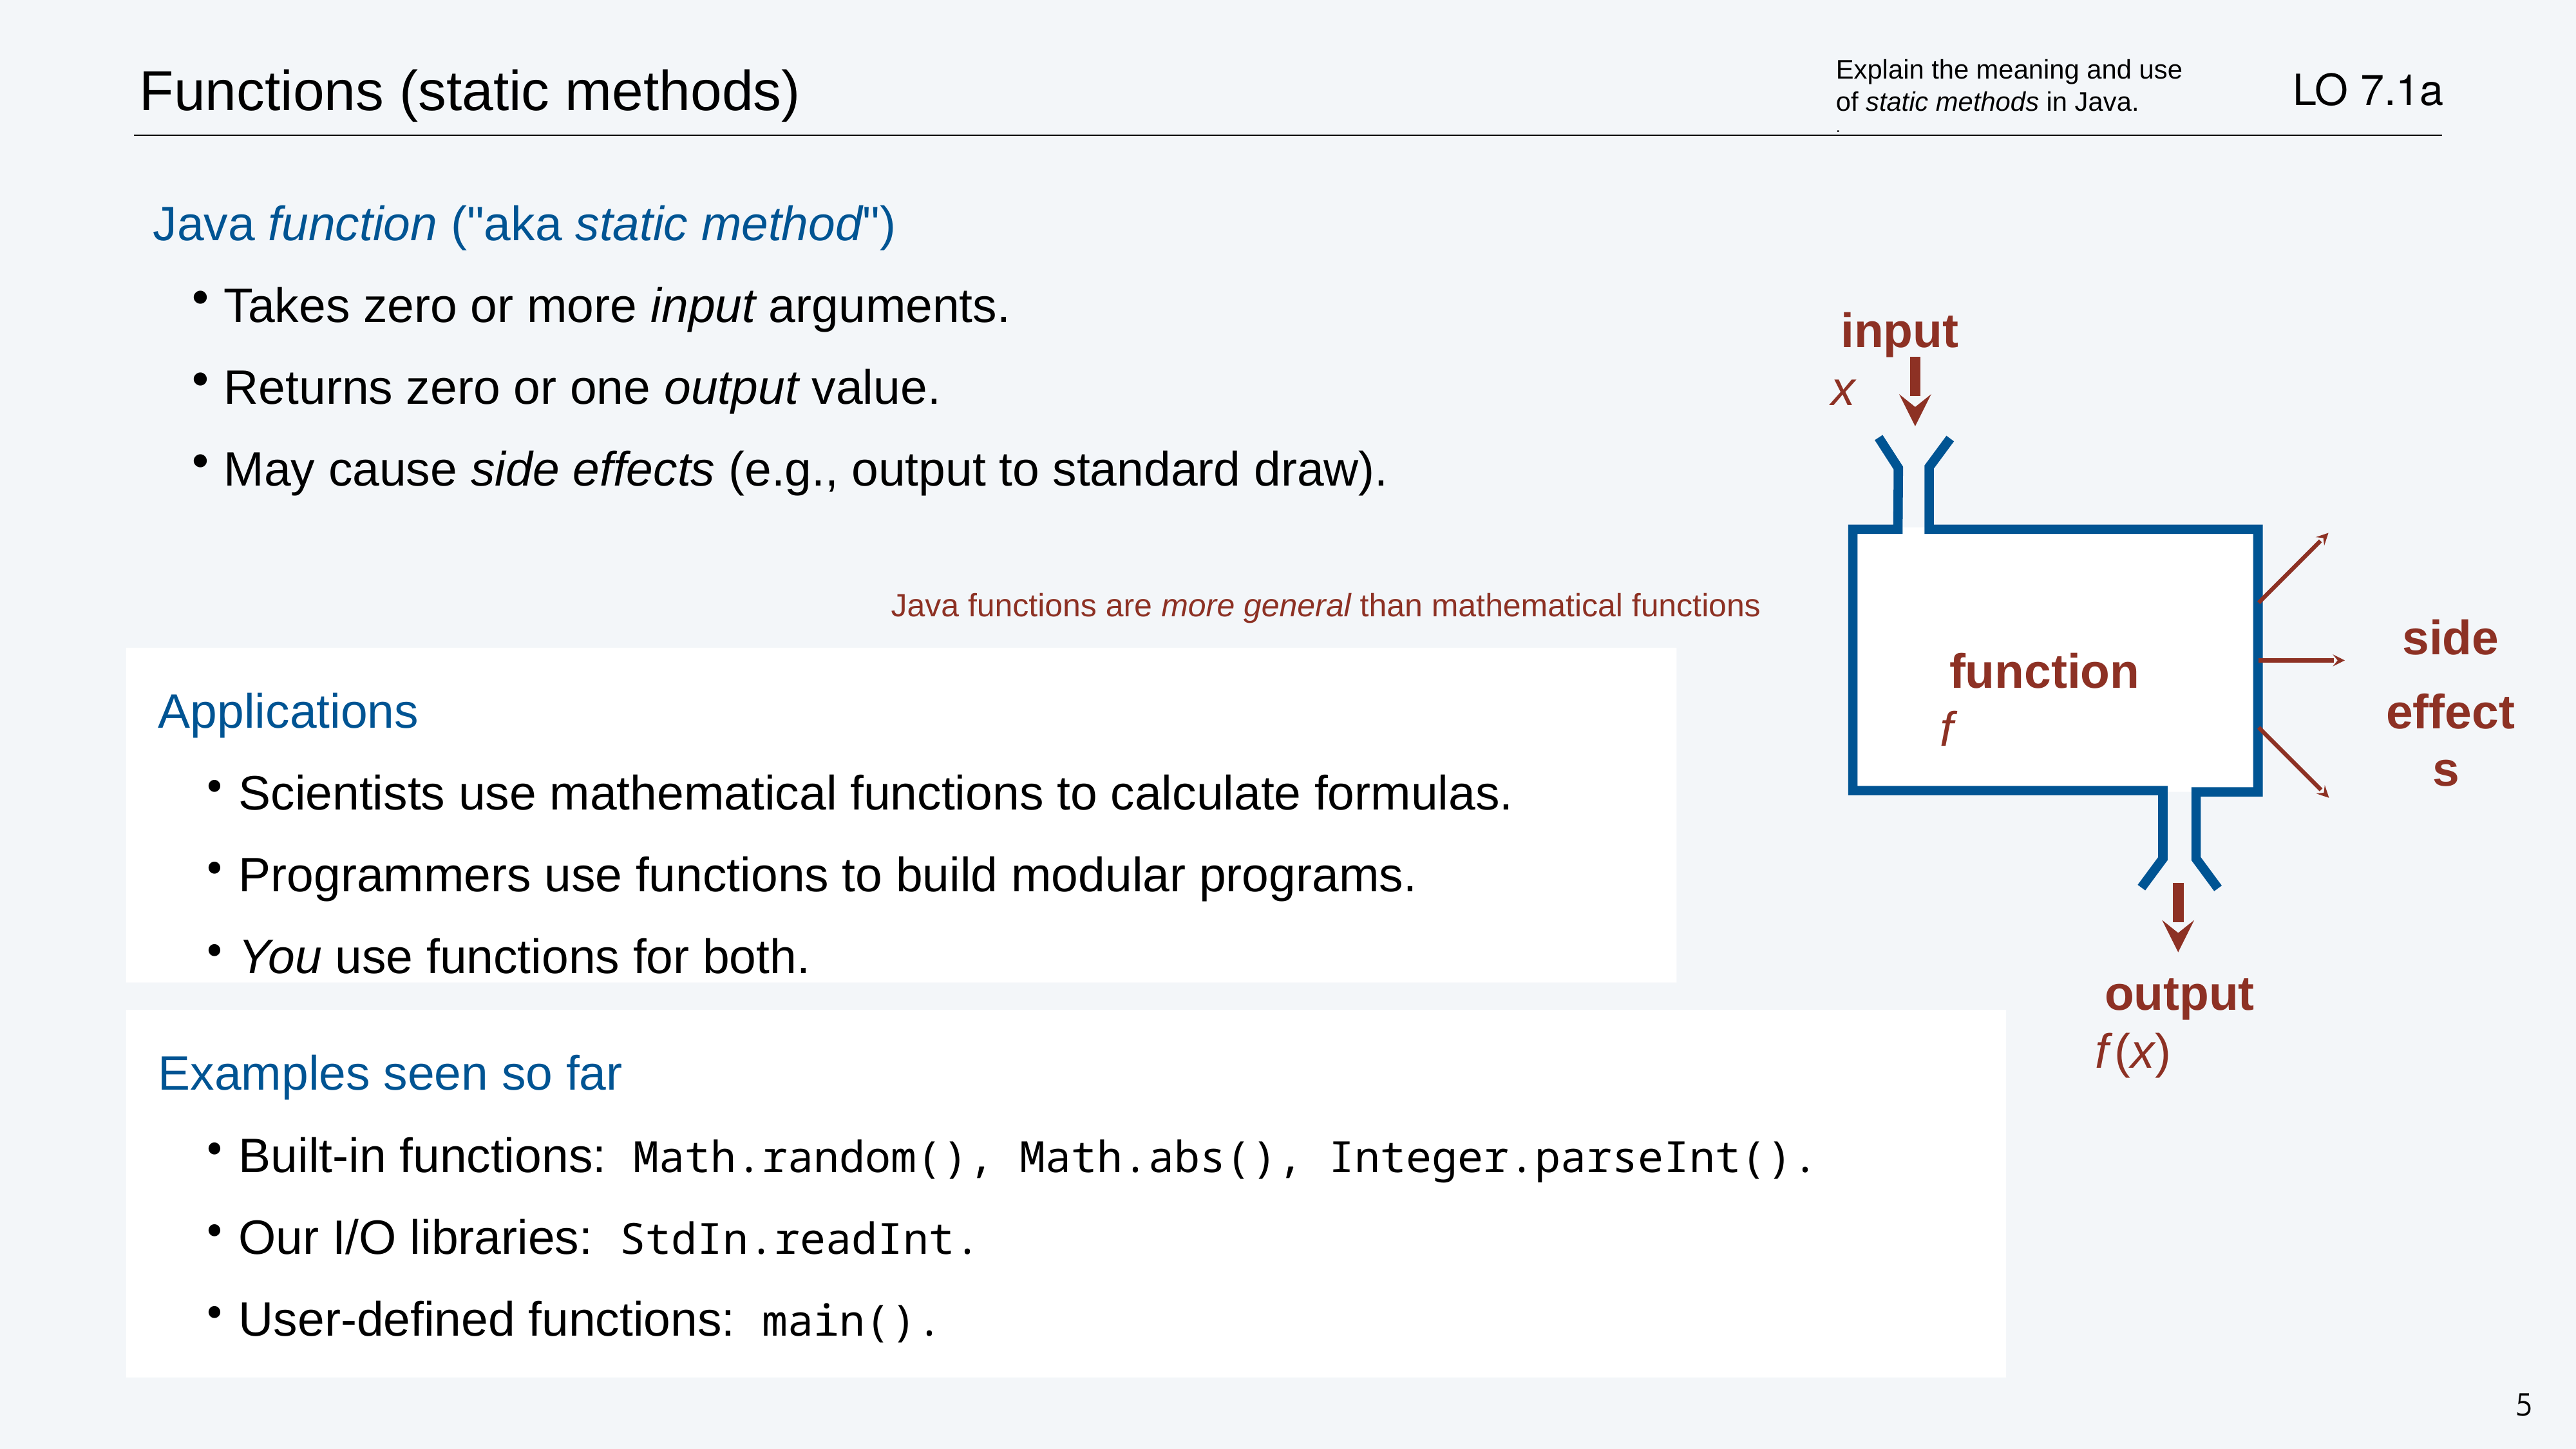

# Functions (static methods)
Explain the meaning and use of static methods in Java.
.
LO 7.1a
Java function ("aka static method")
Takes zero or more input arguments.
Returns zero or one output value.
May cause side effects (e.g., output to standard draw).
input x

function f

side
effects

Java functions are more general than mathematical functions
Applications
Scientists use mathematical functions to calculate formulas.
Programmers use functions to build modular programs.
You use functions for both.

output f(x)
Examples seen so far
Built-in functions:  Math.random(), Math.abs(), Integer.parseInt().
Our I/O libraries:  StdIn.readInt.
User-defined functions:  main().
5